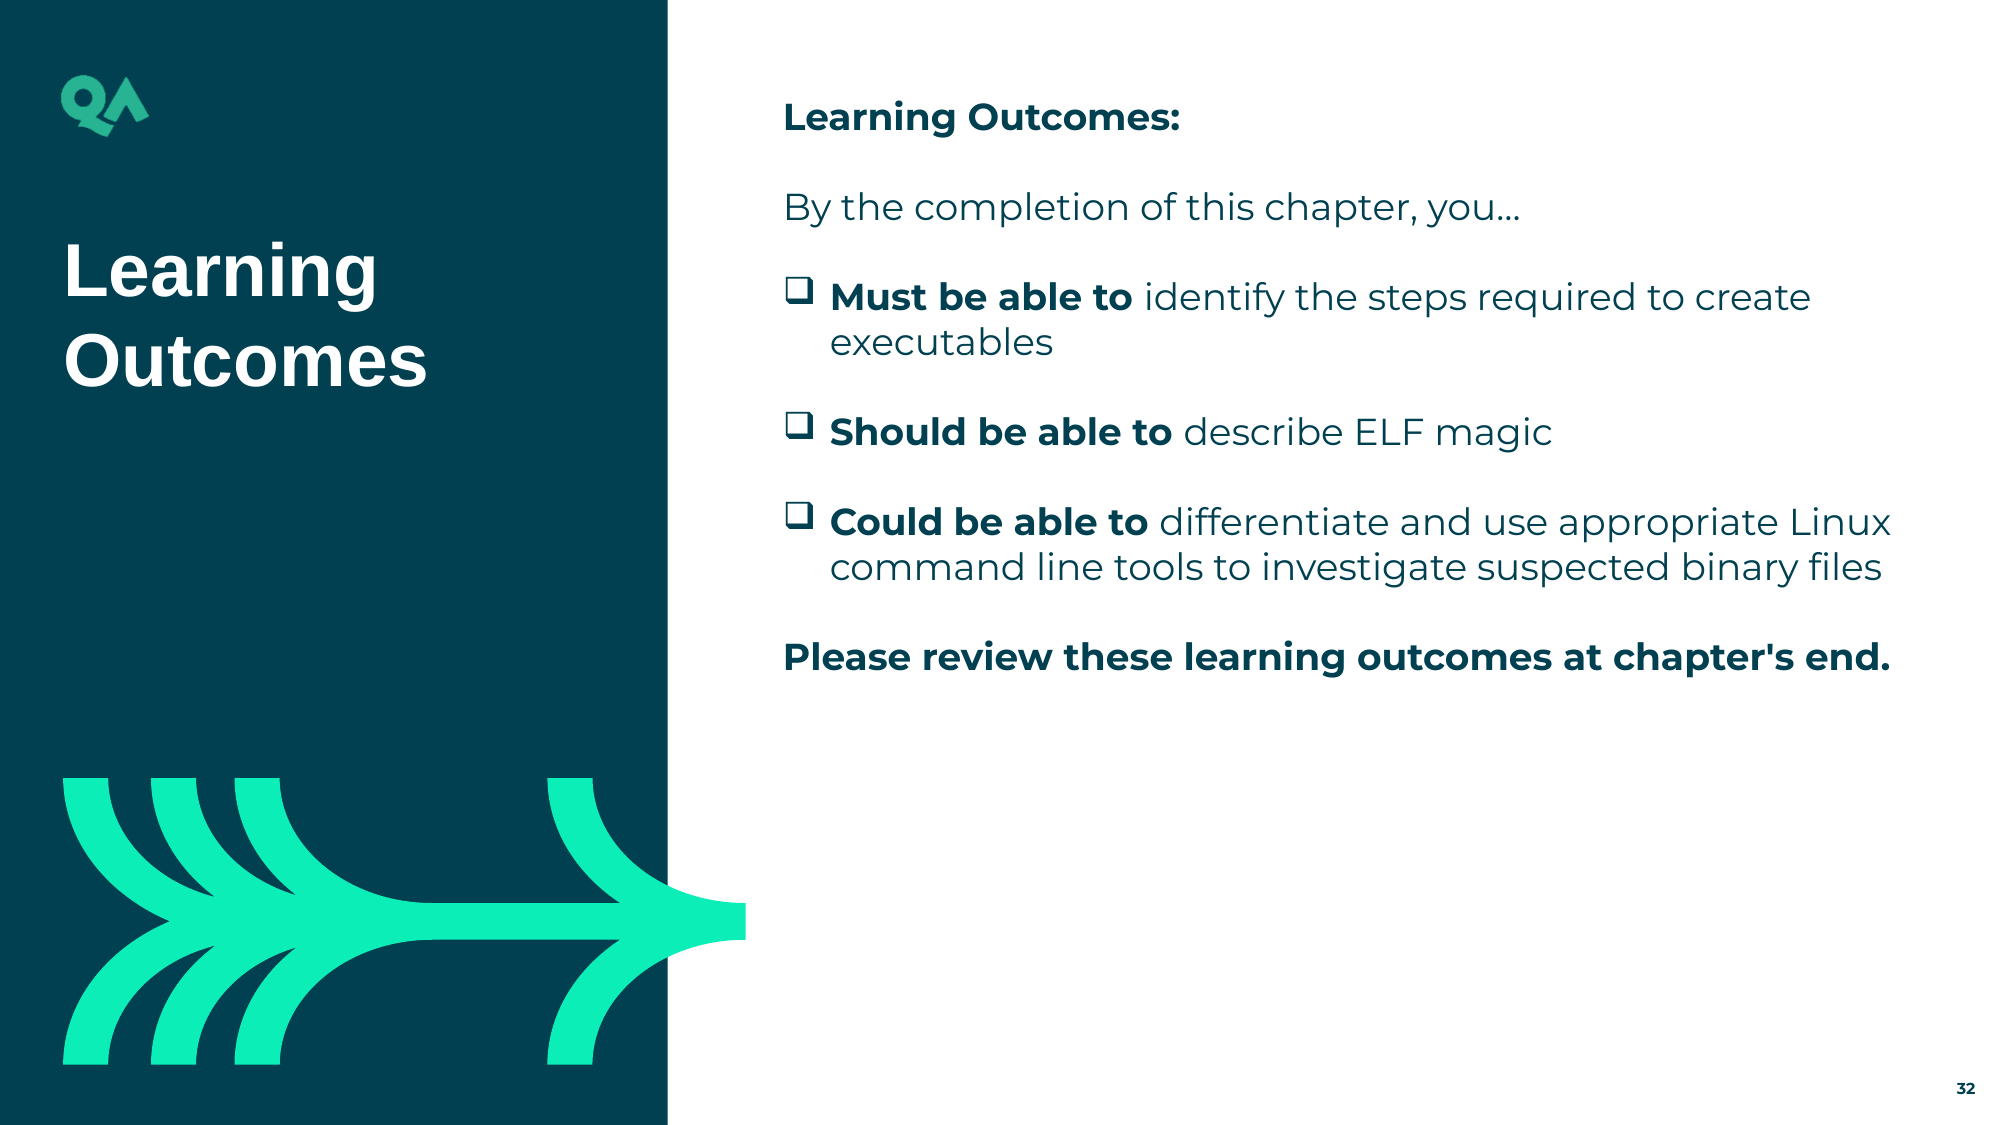

Learning Outcomes:

By the completion of this chapter, you…

Must be able to identify the steps required to create executables

Should be able to describe ELF magic

Could be able to differentiate and use appropriate Linux command line tools to investigate suspected binary files

Please review these learning outcomes at chapter's end.

Learning Outcomes
32